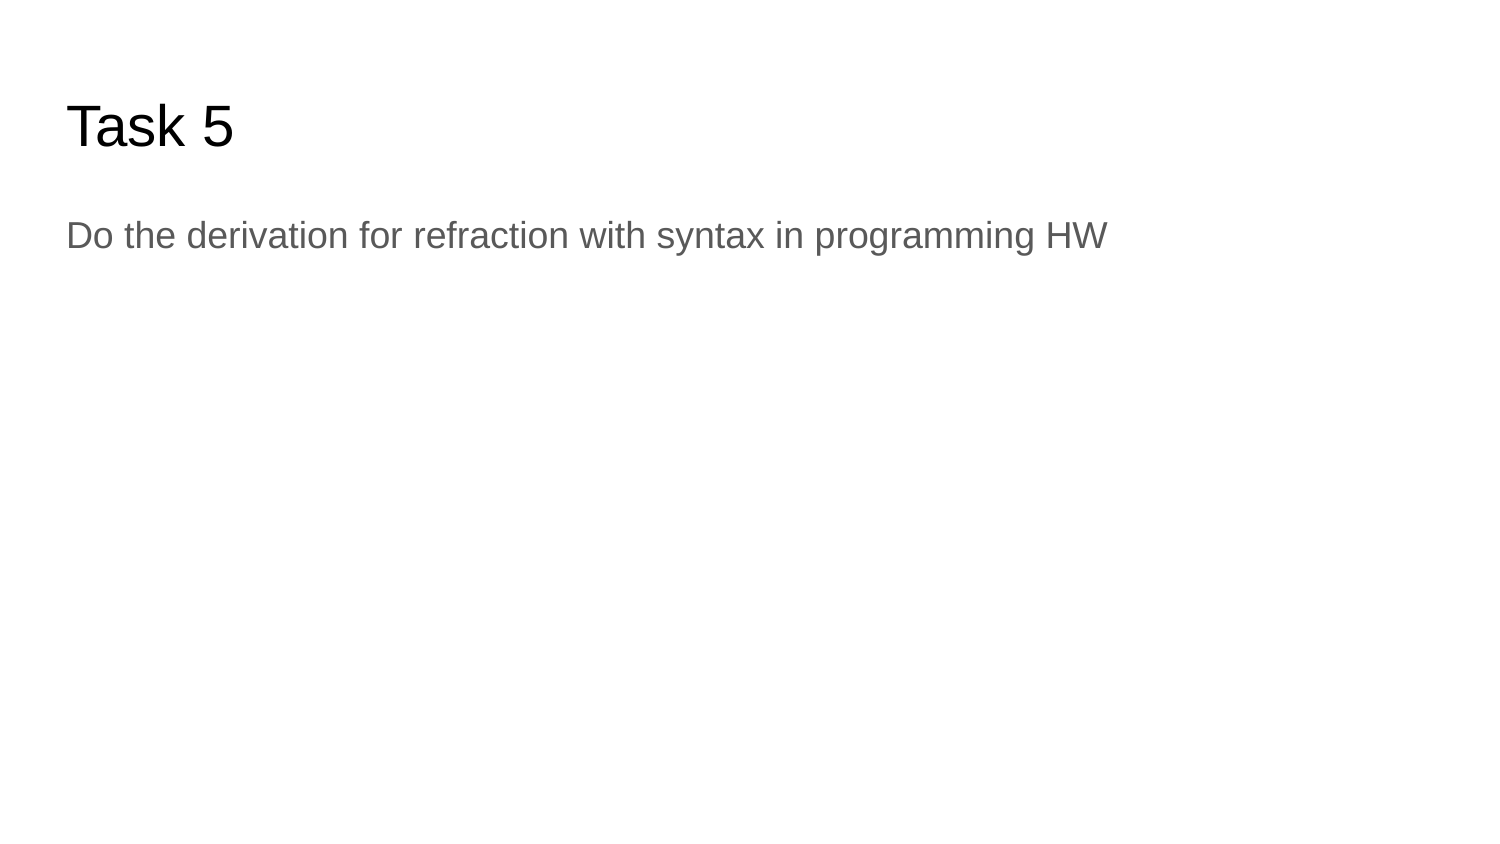

# Task 5
Do the derivation for refraction with syntax in programming HW